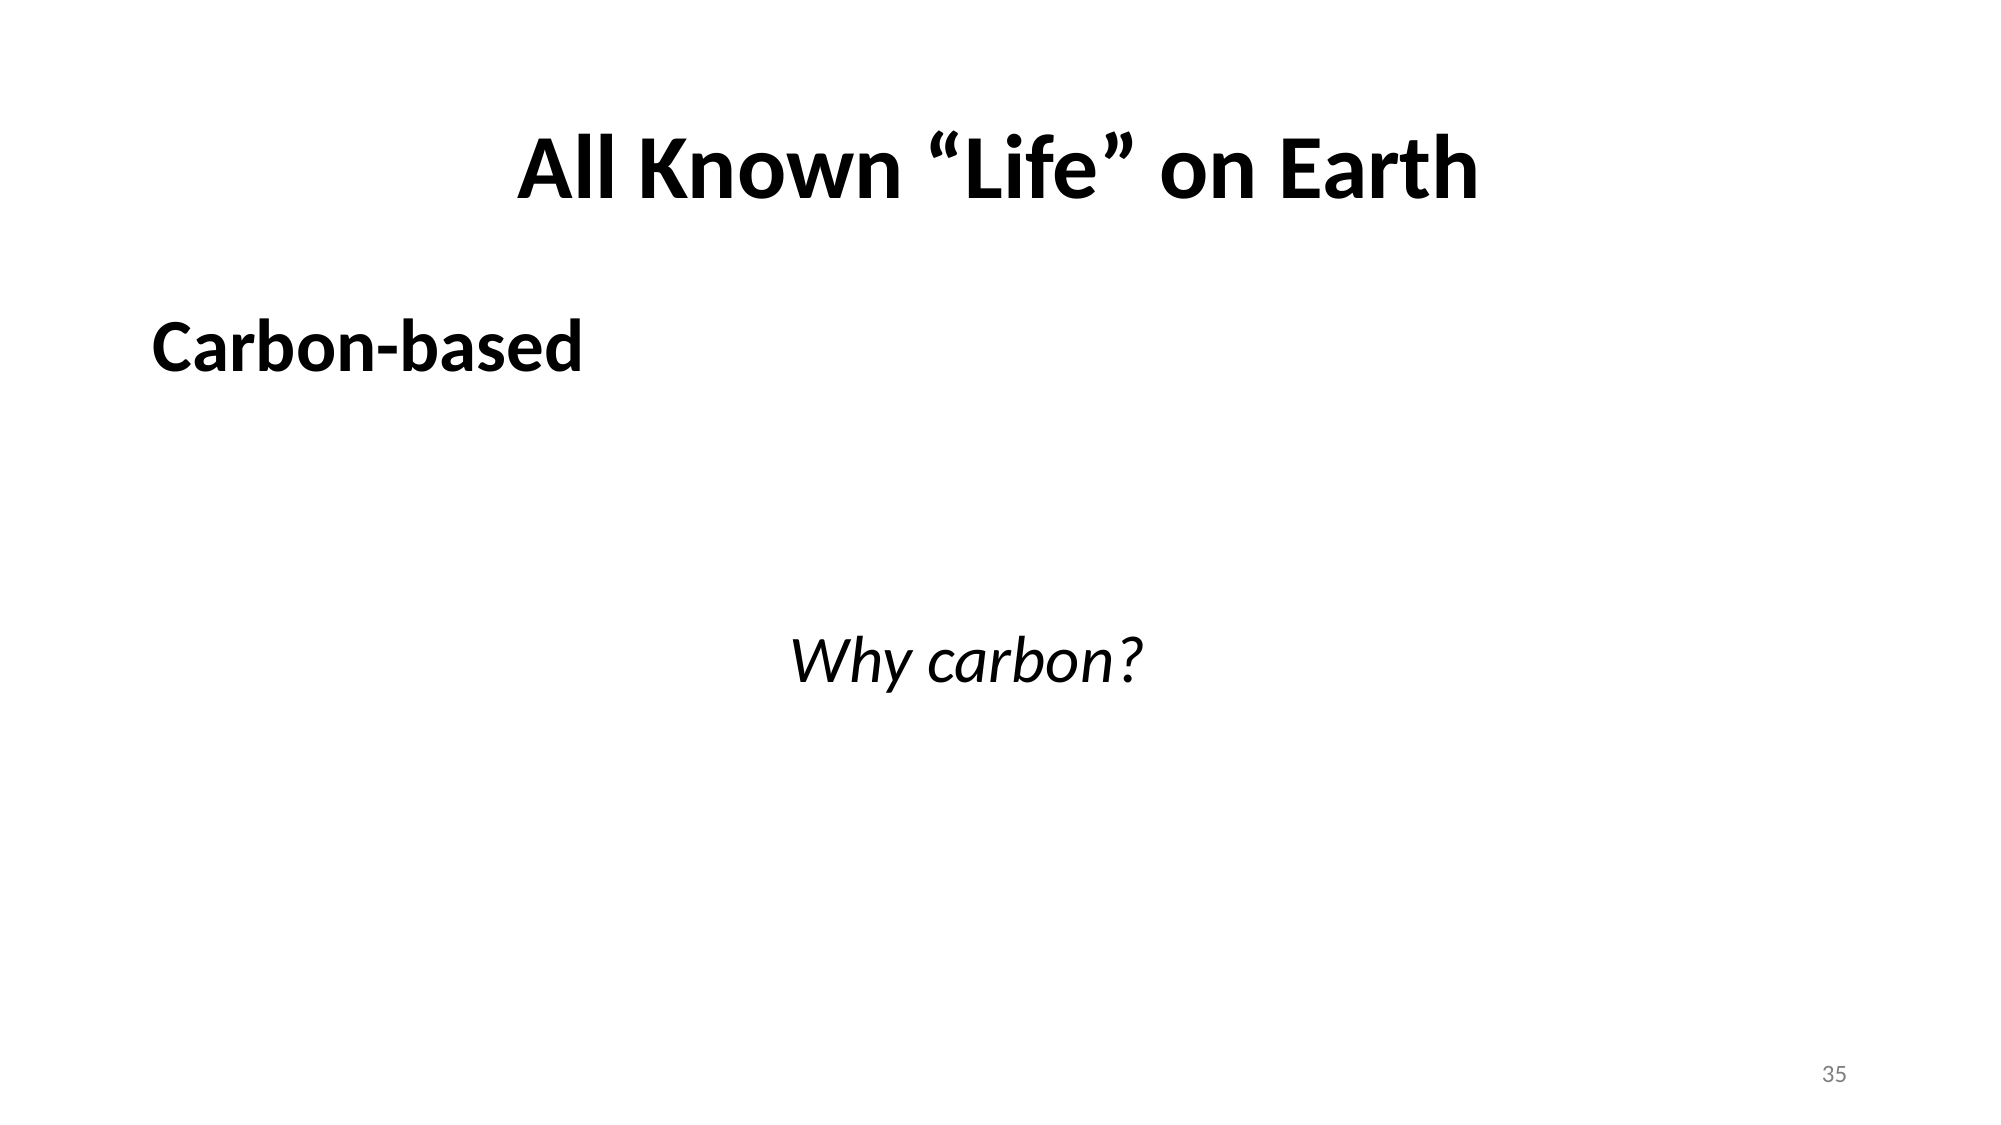

# All Known “Life” on Earth
Carbon-based
Why carbon?
35